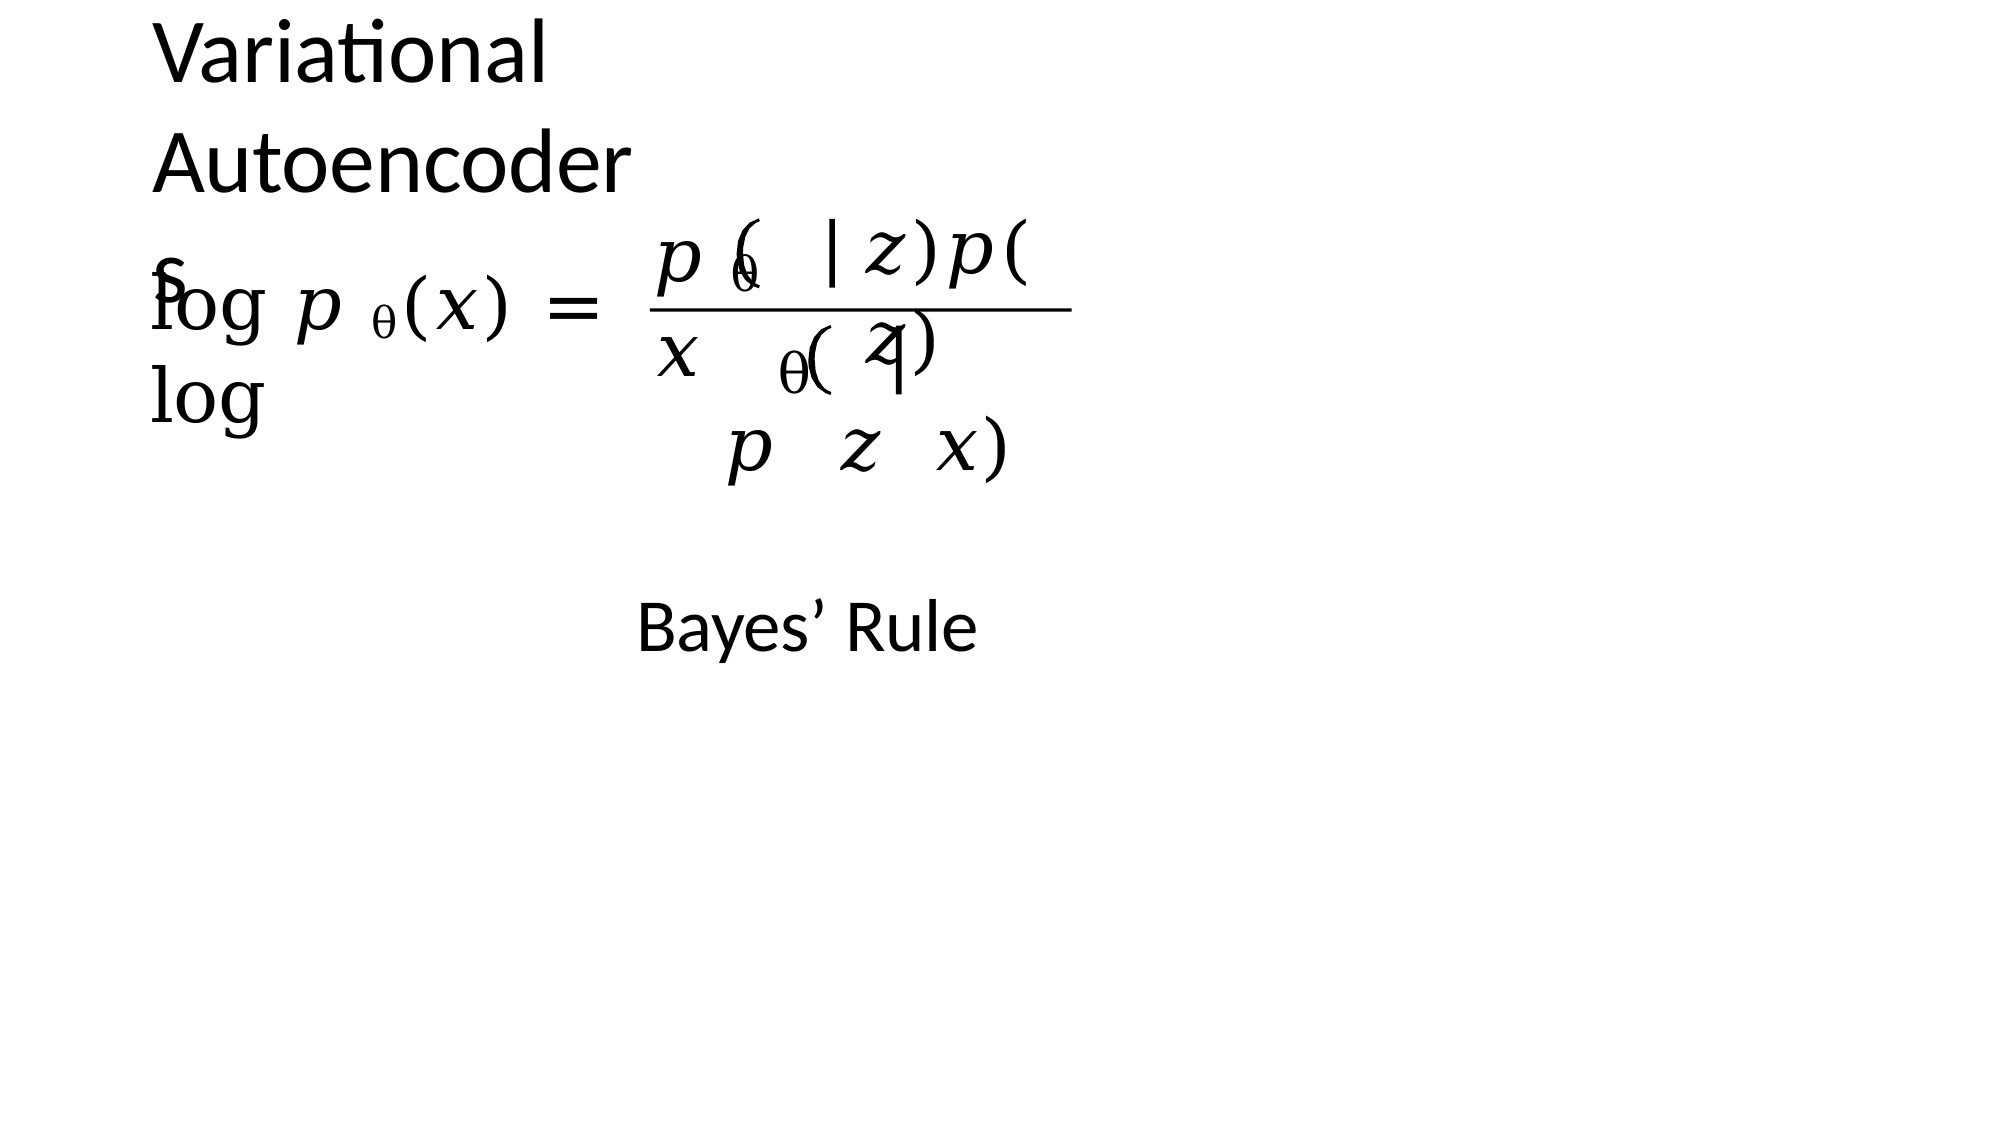

# Variational Autoencoders
𝑧)𝑝(𝑧)
𝑝	𝑧	𝑥)
𝑝 θ	𝑥

log 𝑝 θ(𝑥) = log

θ
Bayes’ Rule